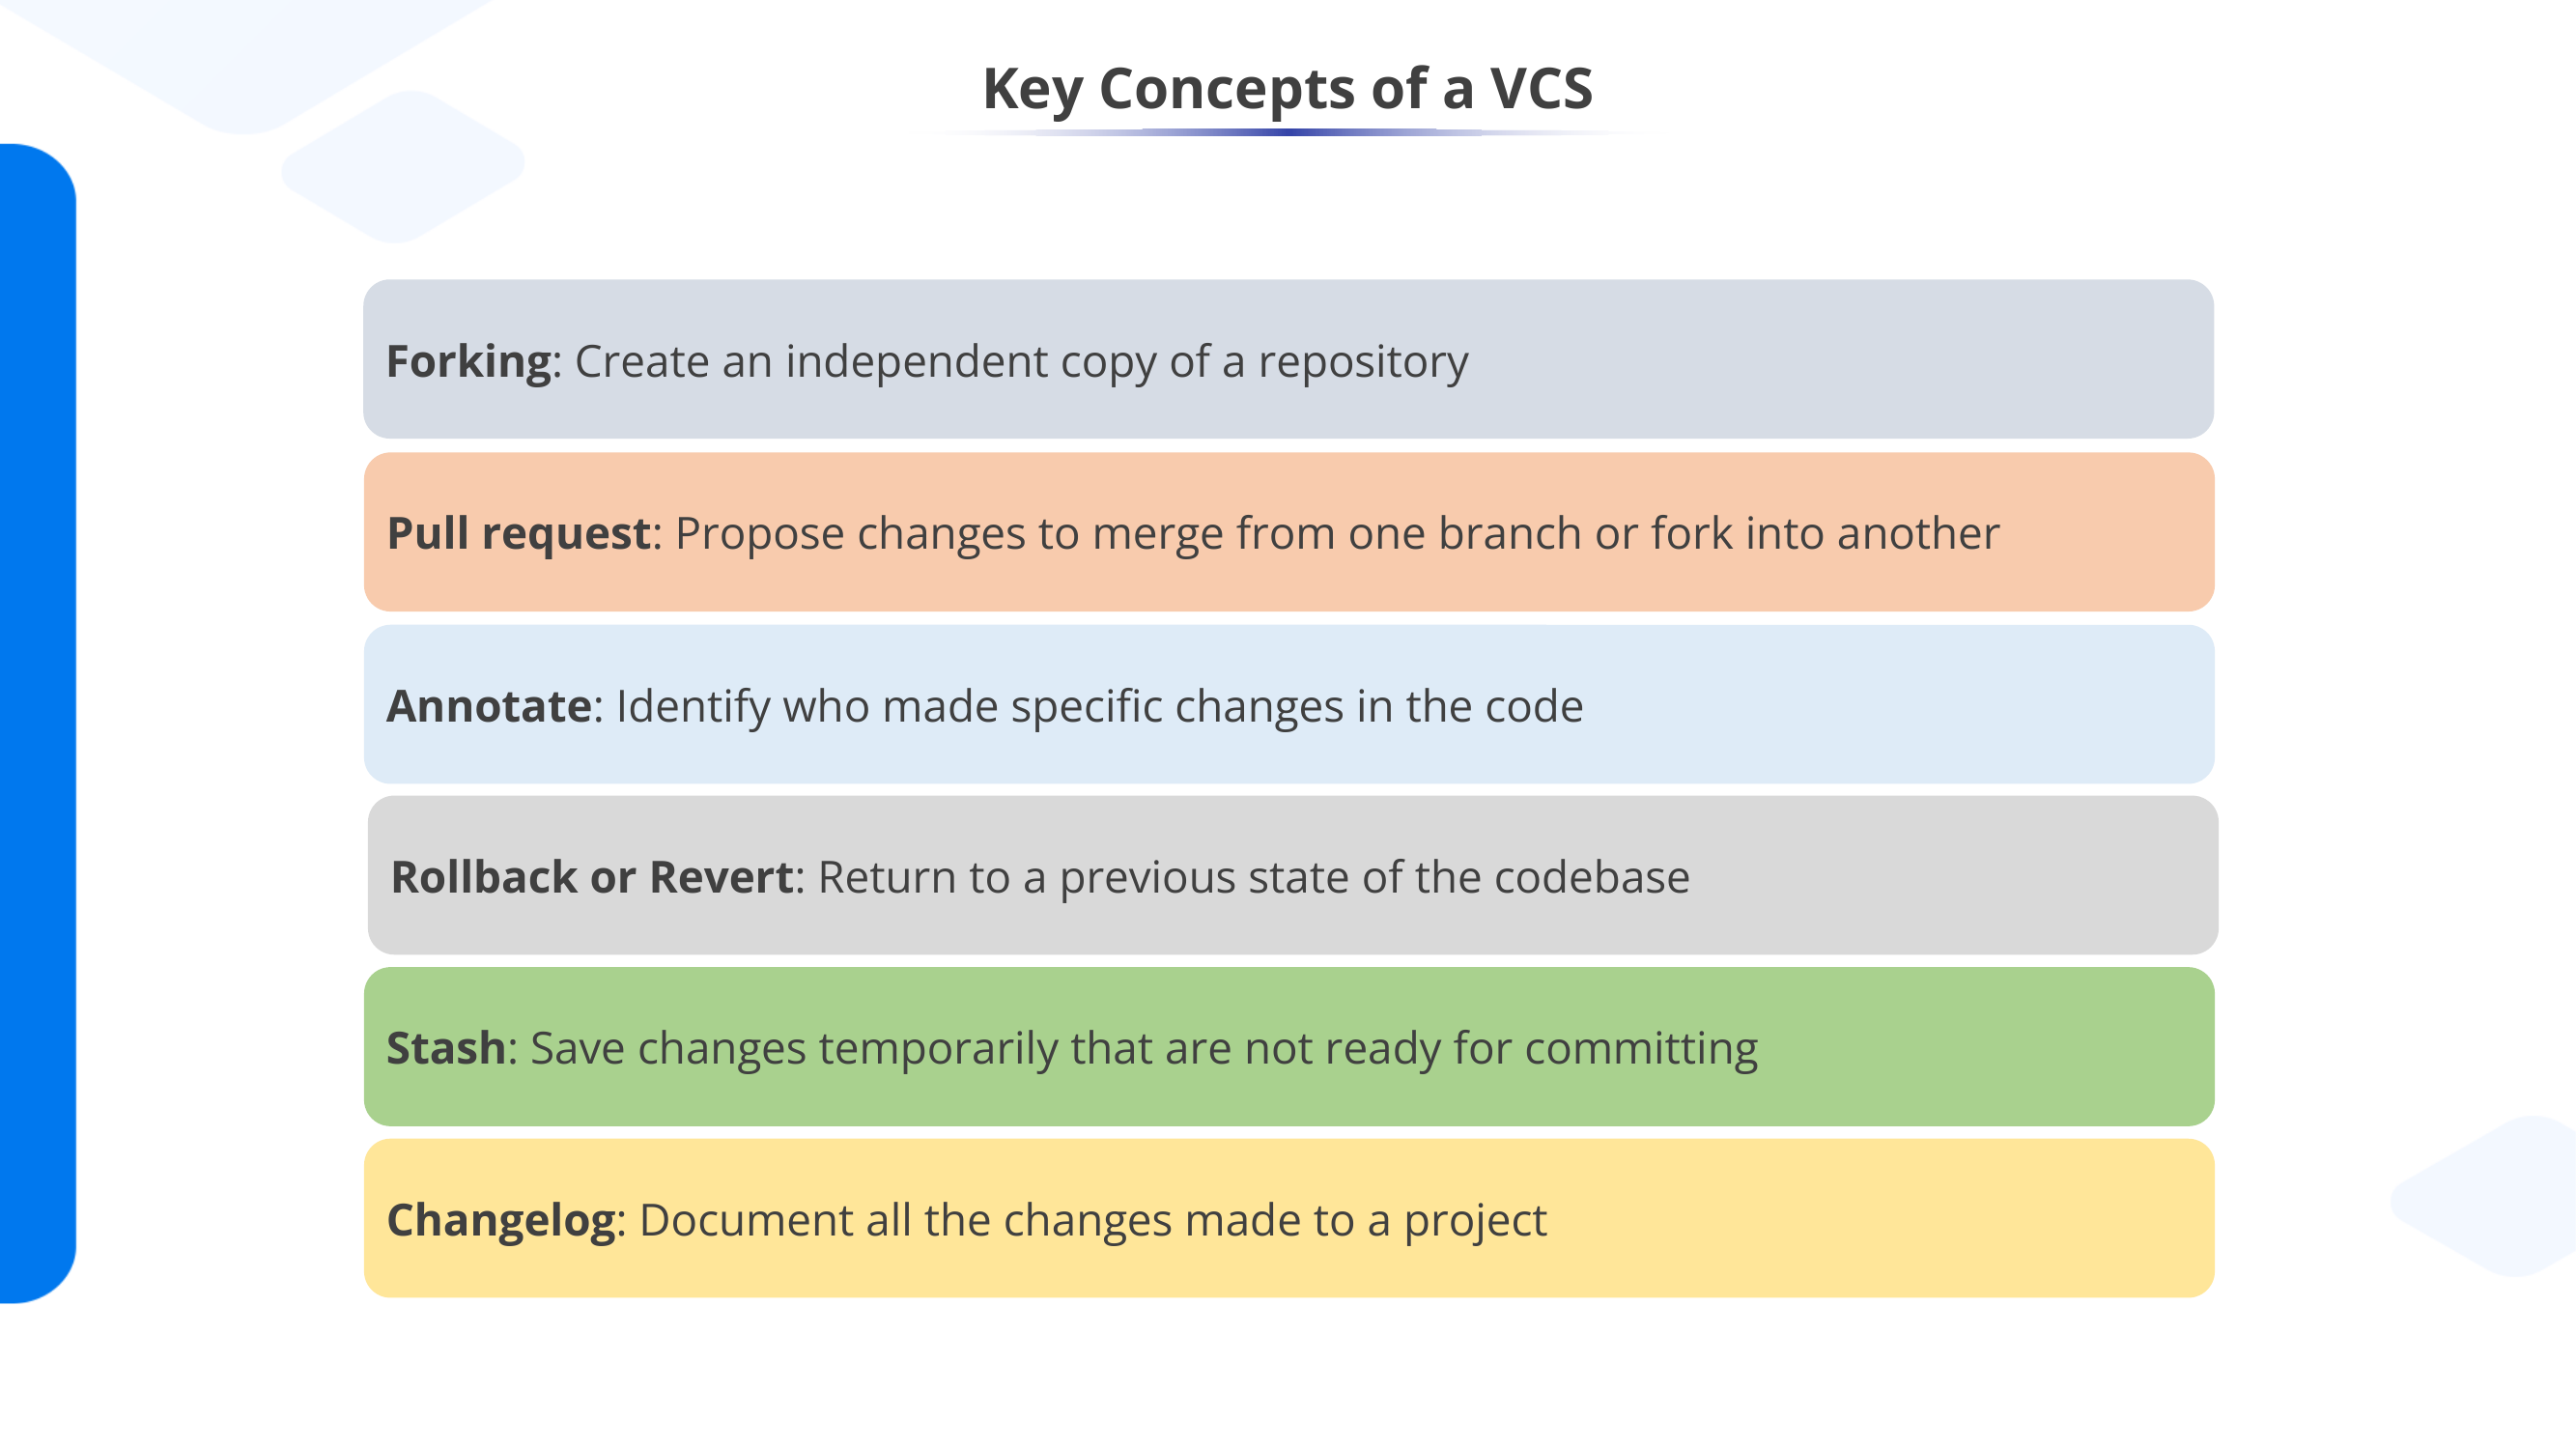

# Key Concepts of a VCS

Forking: Create an independent copy of a repository

Pull request: Propose changes to merge from one branch or fork into another
Annotate: Identify who made specific changes in the code
Rollback or Revert: Return to a previous state of the codebase
Stash: Save changes temporarily that are not ready for committing
Changelog: Document all the changes made to a project